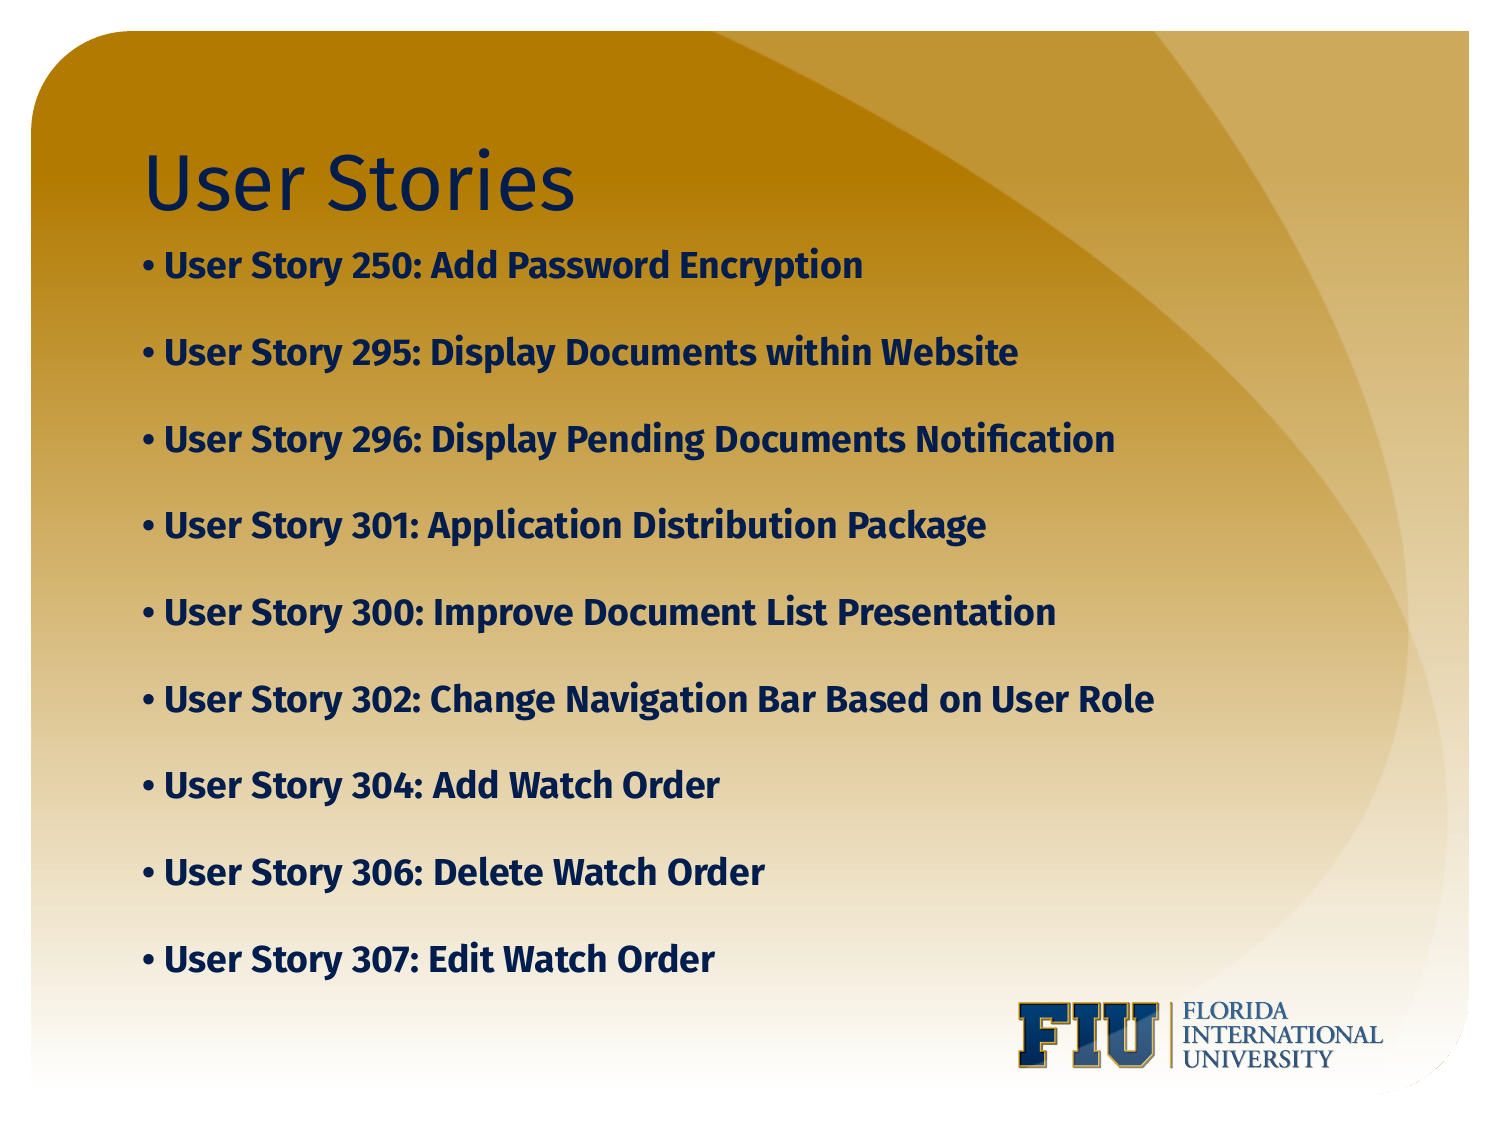

# User Stories
• User Story 250: Add Password Encryption
• User Story 295: Display Documents within Website
• User Story 296: Display Pending Documents Notification
• User Story 301: Application Distribution Package
• User Story 300: Improve Document List Presentation
• User Story 302: Change Navigation Bar Based on User Role
• User Story 304: Add Watch Order
• User Story 306: Delete Watch Order
• User Story 307: Edit Watch Order